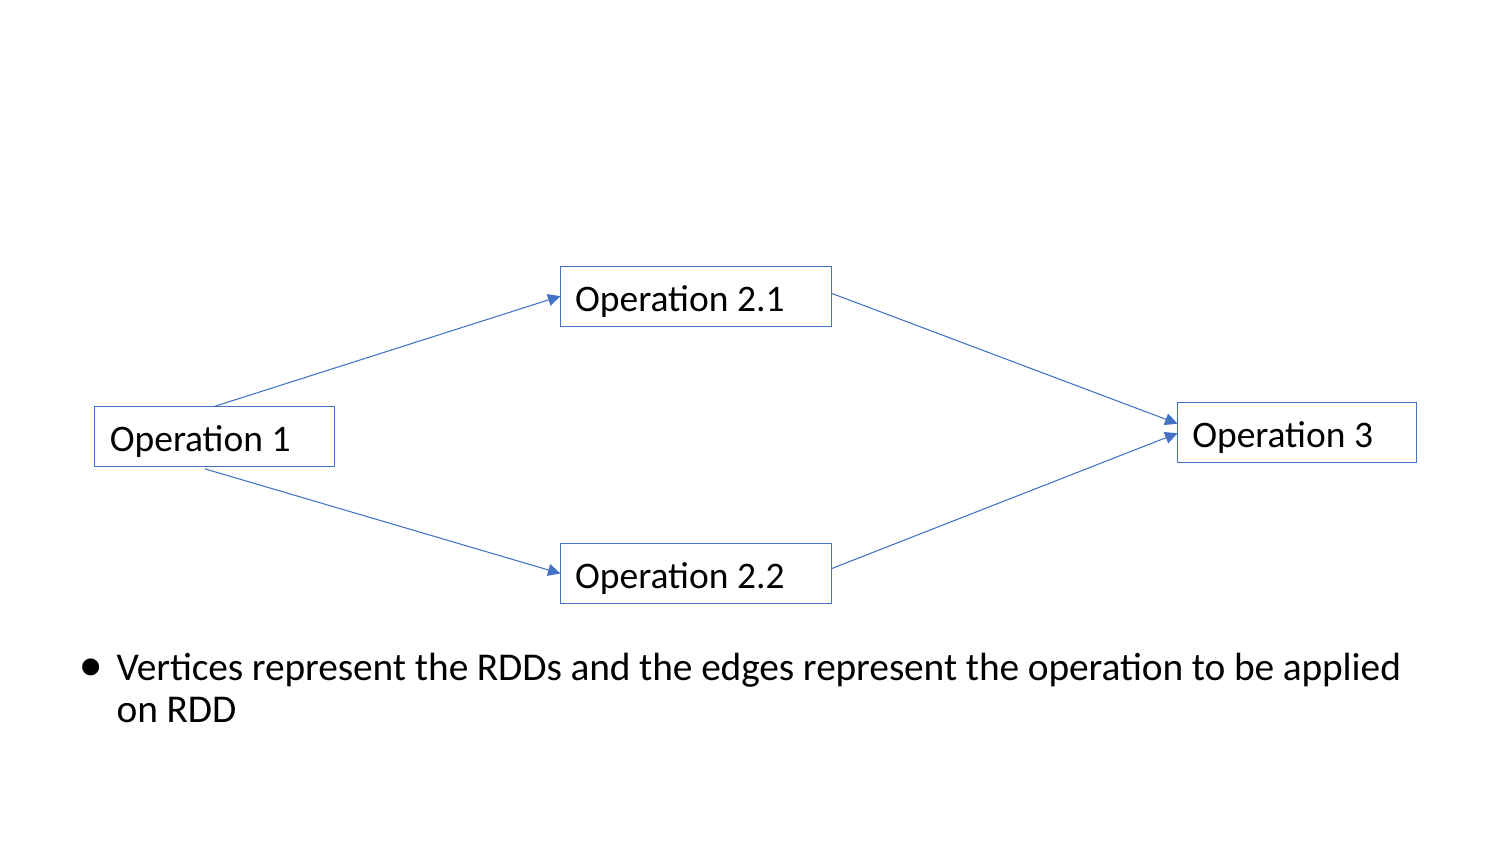

Vertices represent the RDDs and the edges represent the operation to be applied on RDD
Operation 2.1
Operation 3
Operation 1
Operation 2.2